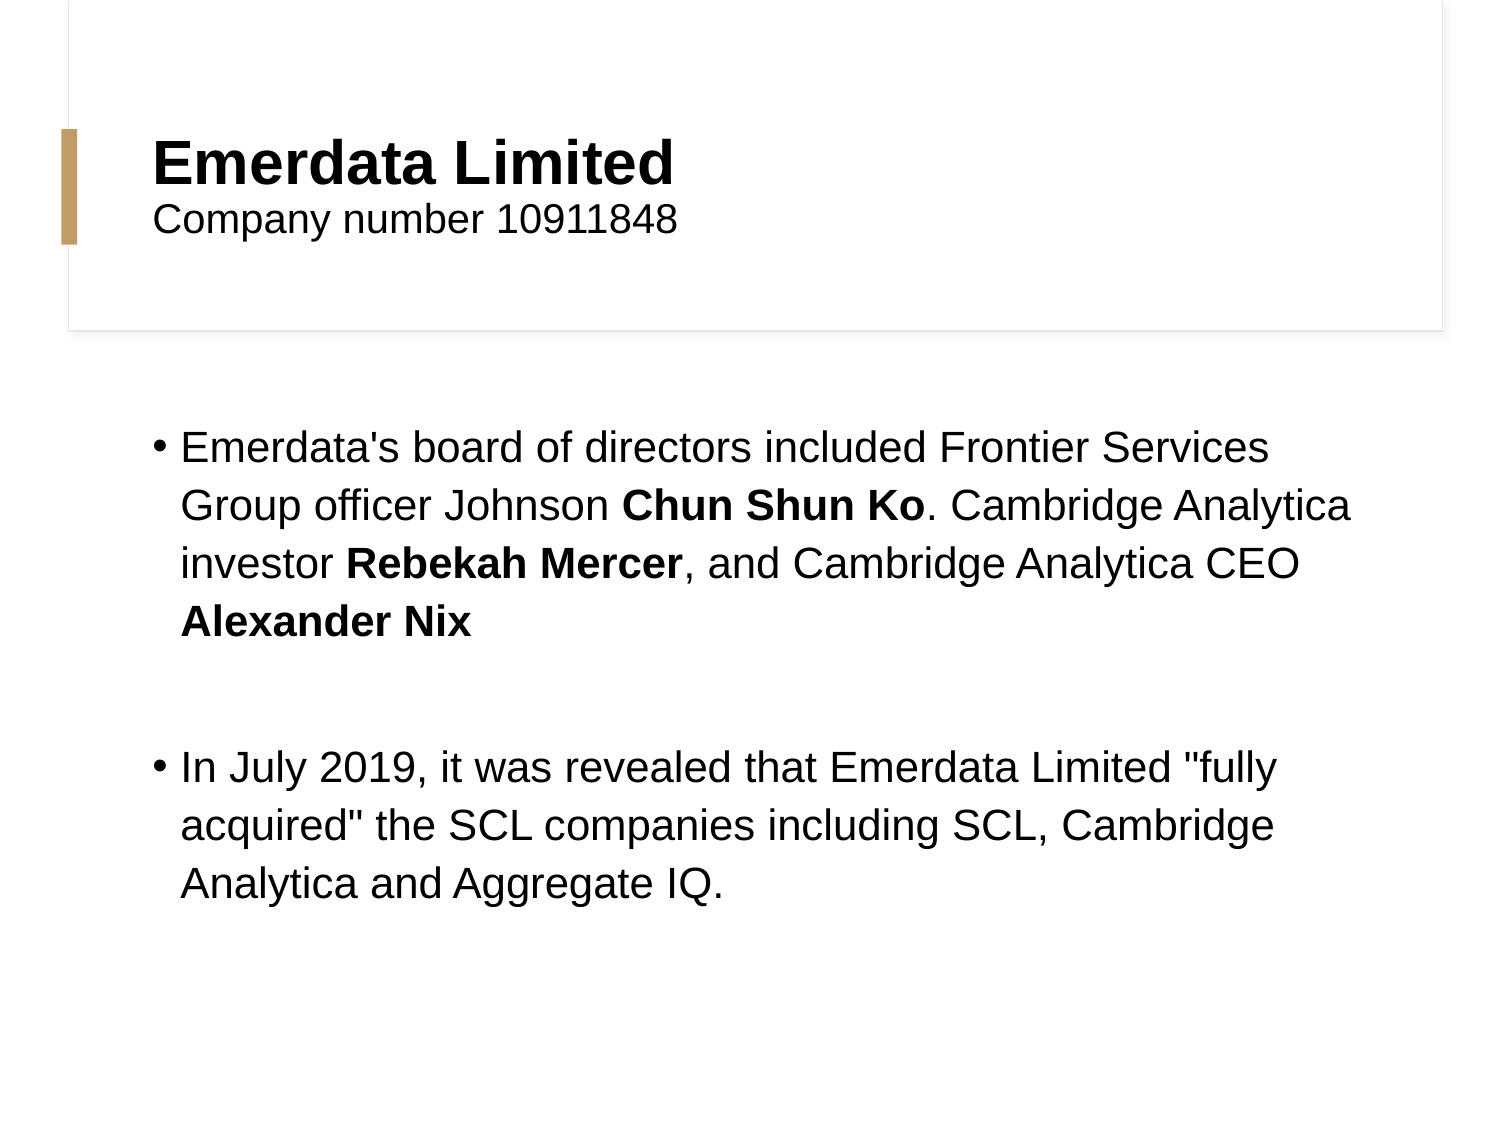

# Emerdata Limited Company number 10911848
Emerdata's board of directors included Frontier Services Group officer Johnson Chun Shun Ko. Cambridge Analytica investor Rebekah Mercer, and Cambridge Analytica CEO Alexander Nix

In July 2019, it was revealed that Emerdata Limited "fully acquired" the SCL companies including SCL, Cambridge Analytica and Aggregate IQ.